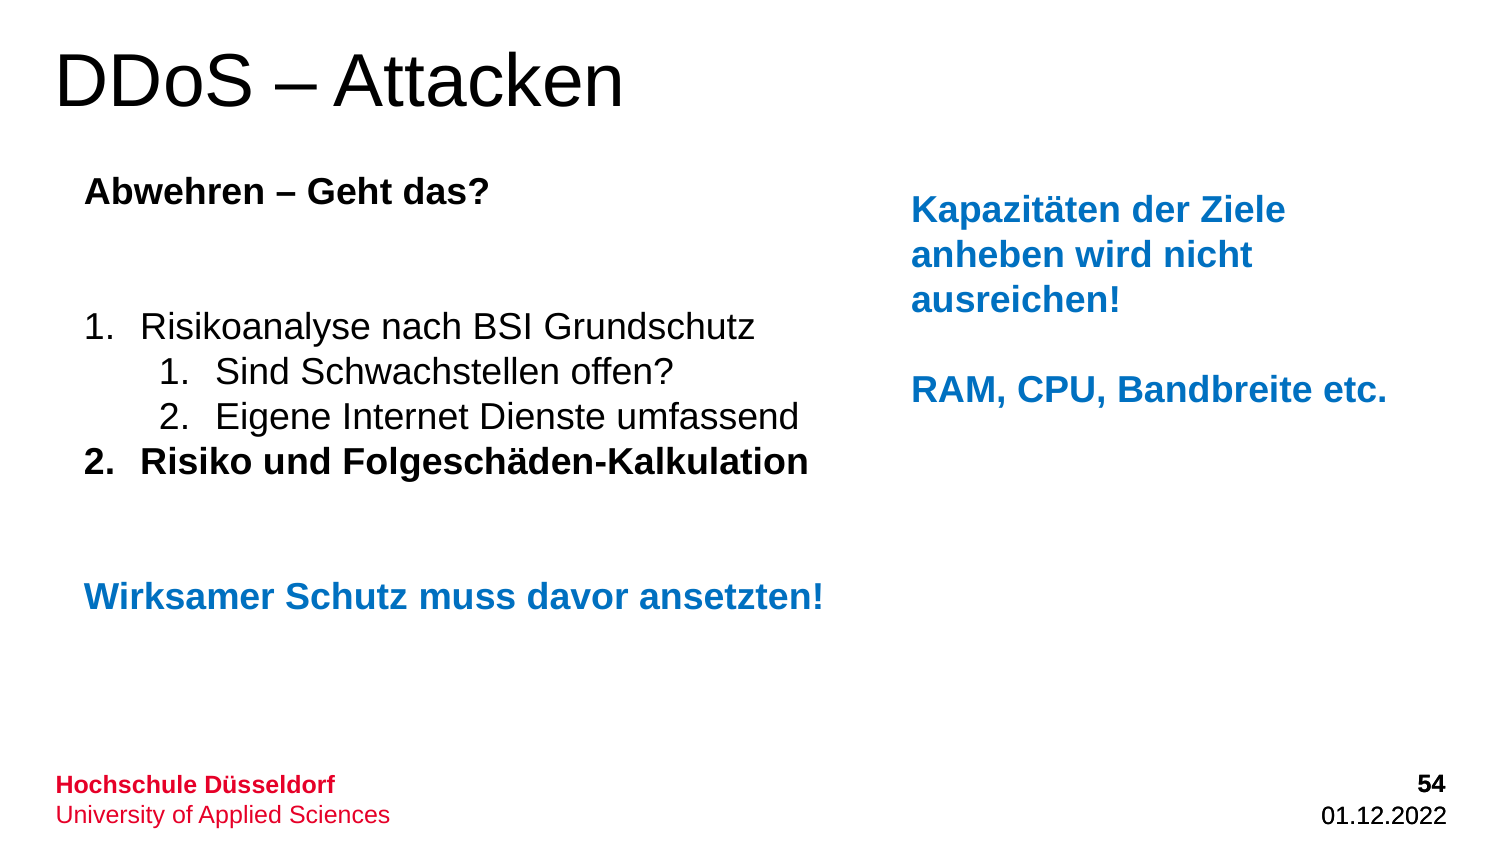

# DDoS – Attacken
Abwehren – Geht das?

Risikoanalyse nach BSI Grundschutz
Sind Schwachstellen offen?
Eigene Internet Dienste umfassend
Risiko und Folgeschäden-Kalkulation

Wirksamer Schutz muss davor ansetzten!

Kapazitäten der Ziele anheben wird nicht ausreichen!

RAM, CPU, Bandbreite etc.
54

54

01.12.2022
01.12.2022